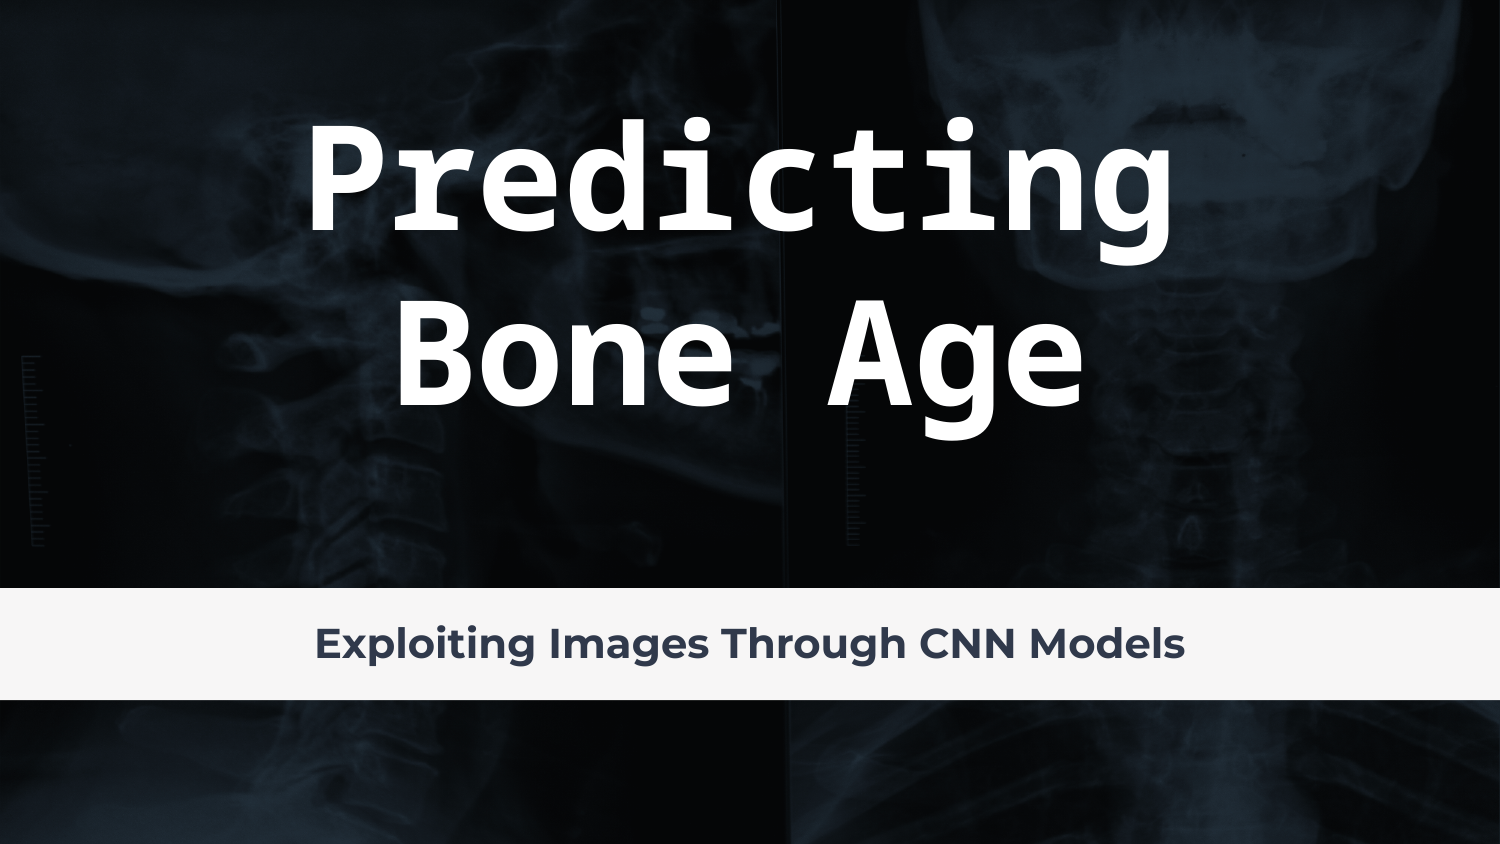

# Predicting Bone Age
Exploiting Images Through CNN Models